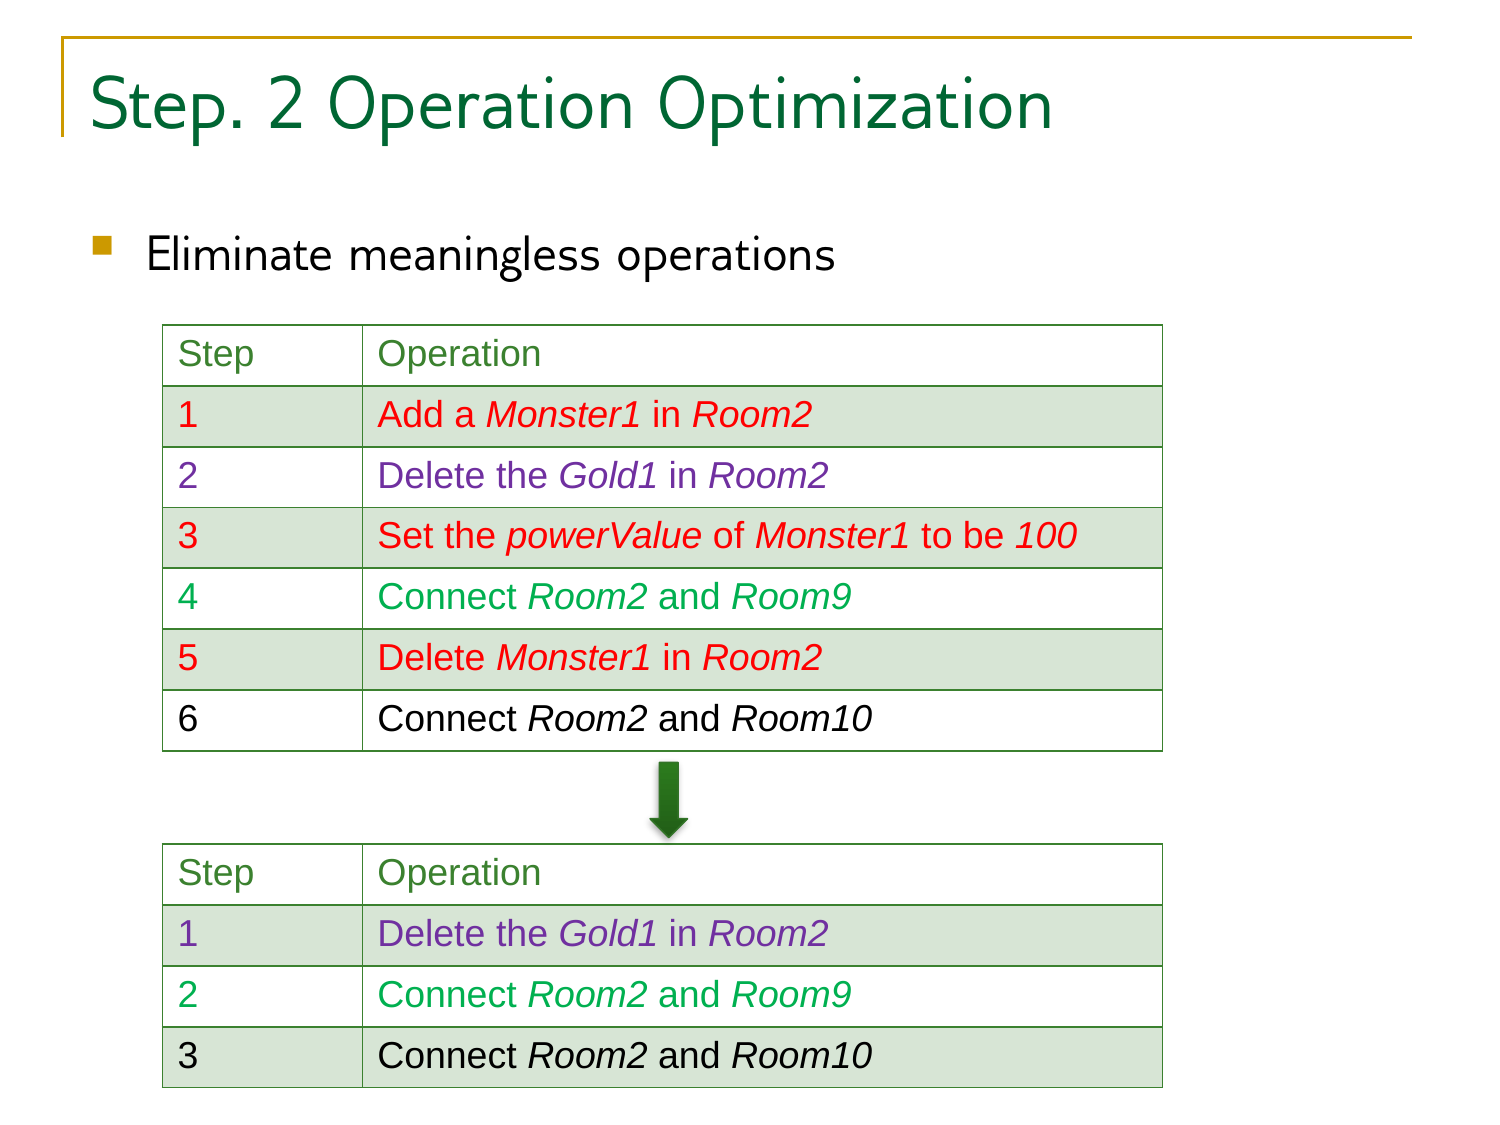

# Step. 2 Operation Optimization
Eliminate meaningless operations
| Step | Operation |
| --- | --- |
| 1 | Add a Monster1 in Room2 |
| 2 | Delete the Gold1 in Room2 |
| 3 | Set the powerValue of Monster1 to be 100 |
| 4 | Connect Room2 and Room9 |
| 5 | Delete Monster1 in Room2 |
| 6 | Connect Room2 and Room10 |

| Step | Operation |
| --- | --- |
| 1 | Delete the Gold1 in Room2 |
| 2 | Connect Room2 and Room9 |
| 3 | Connect Room2 and Room10 |